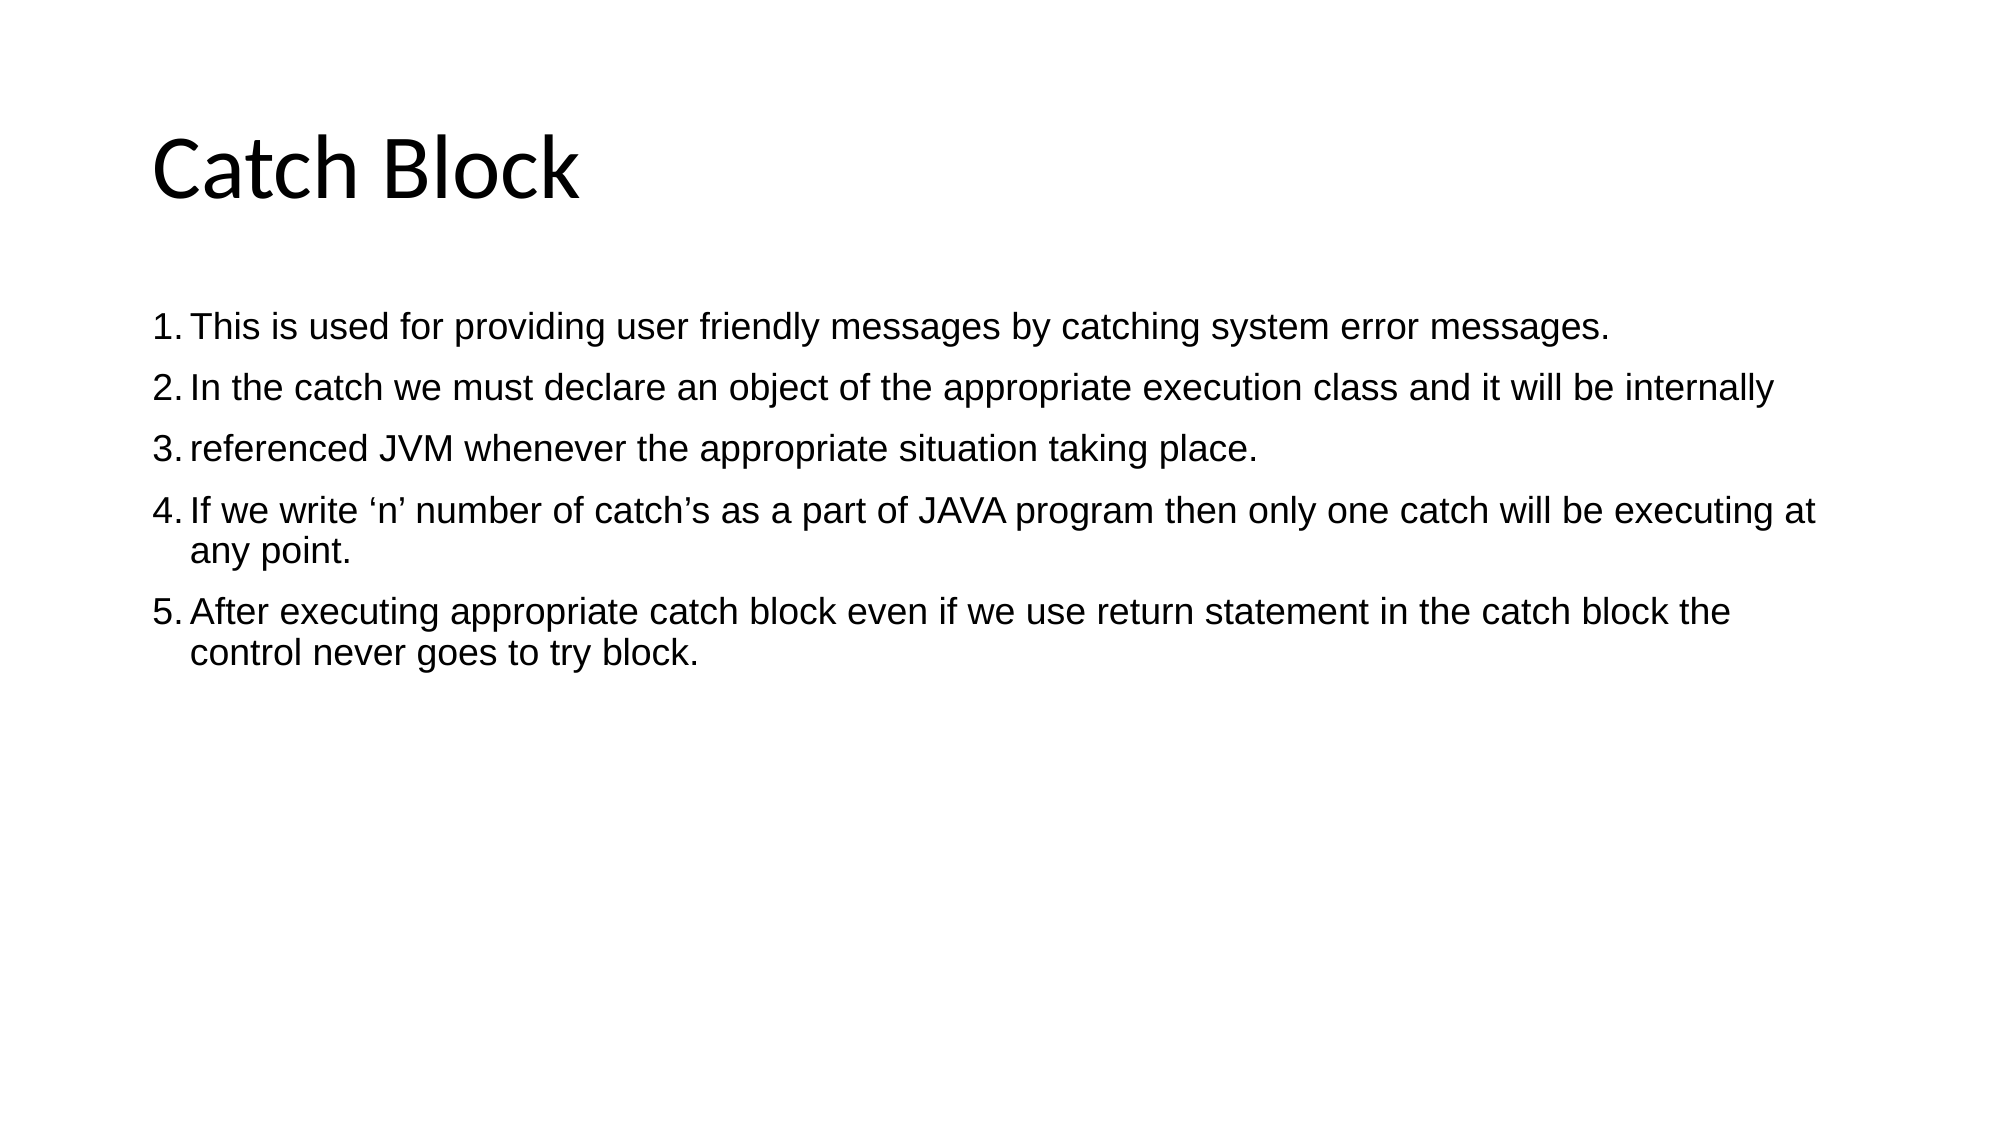

# Catch Block
This is used for providing user friendly messages by catching system error messages.
In the catch we must declare an object of the appropriate execution class and it will be internally
referenced JVM whenever the appropriate situation taking place.
If we write ‘n’ number of catch’s as a part of JAVA program then only one catch will be executing at any point.
After executing appropriate catch block even if we use return statement in the catch block the control never goes to try block.